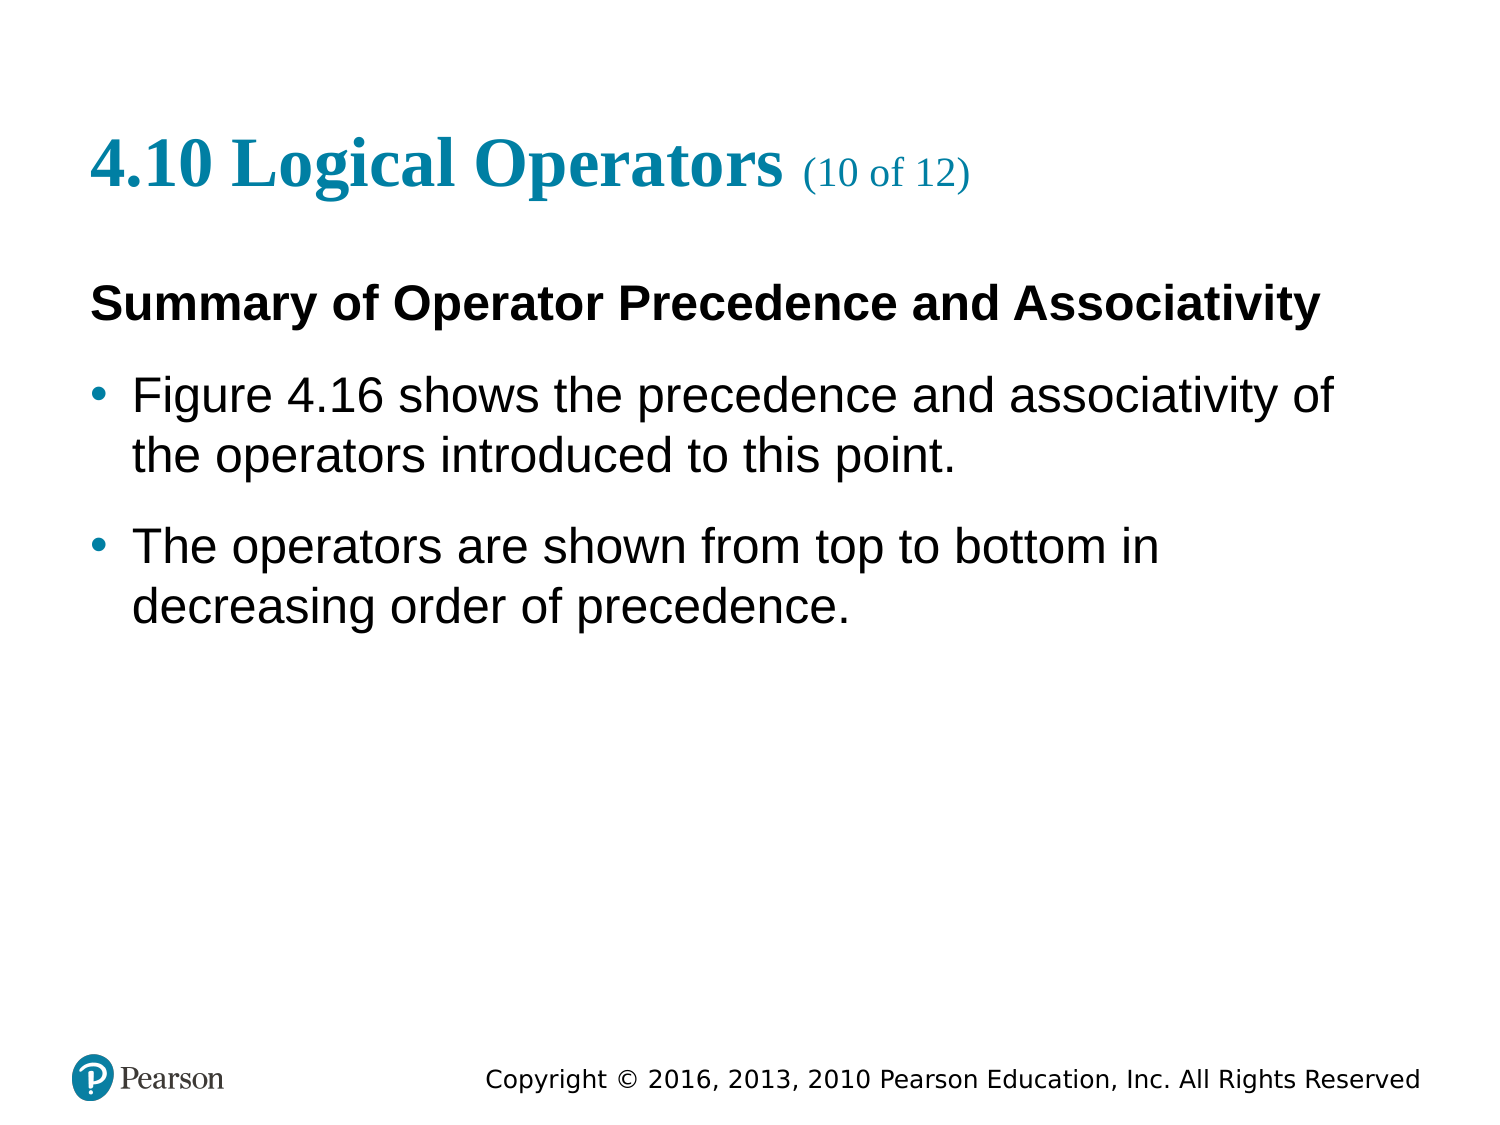

# 4.10 Logical Operators (10 of 12)
Summary of Operator Precedence and Associativity
Figure 4.16 shows the precedence and associativity of the operators introduced to this point.
The operators are shown from top to bottom in decreasing order of precedence.